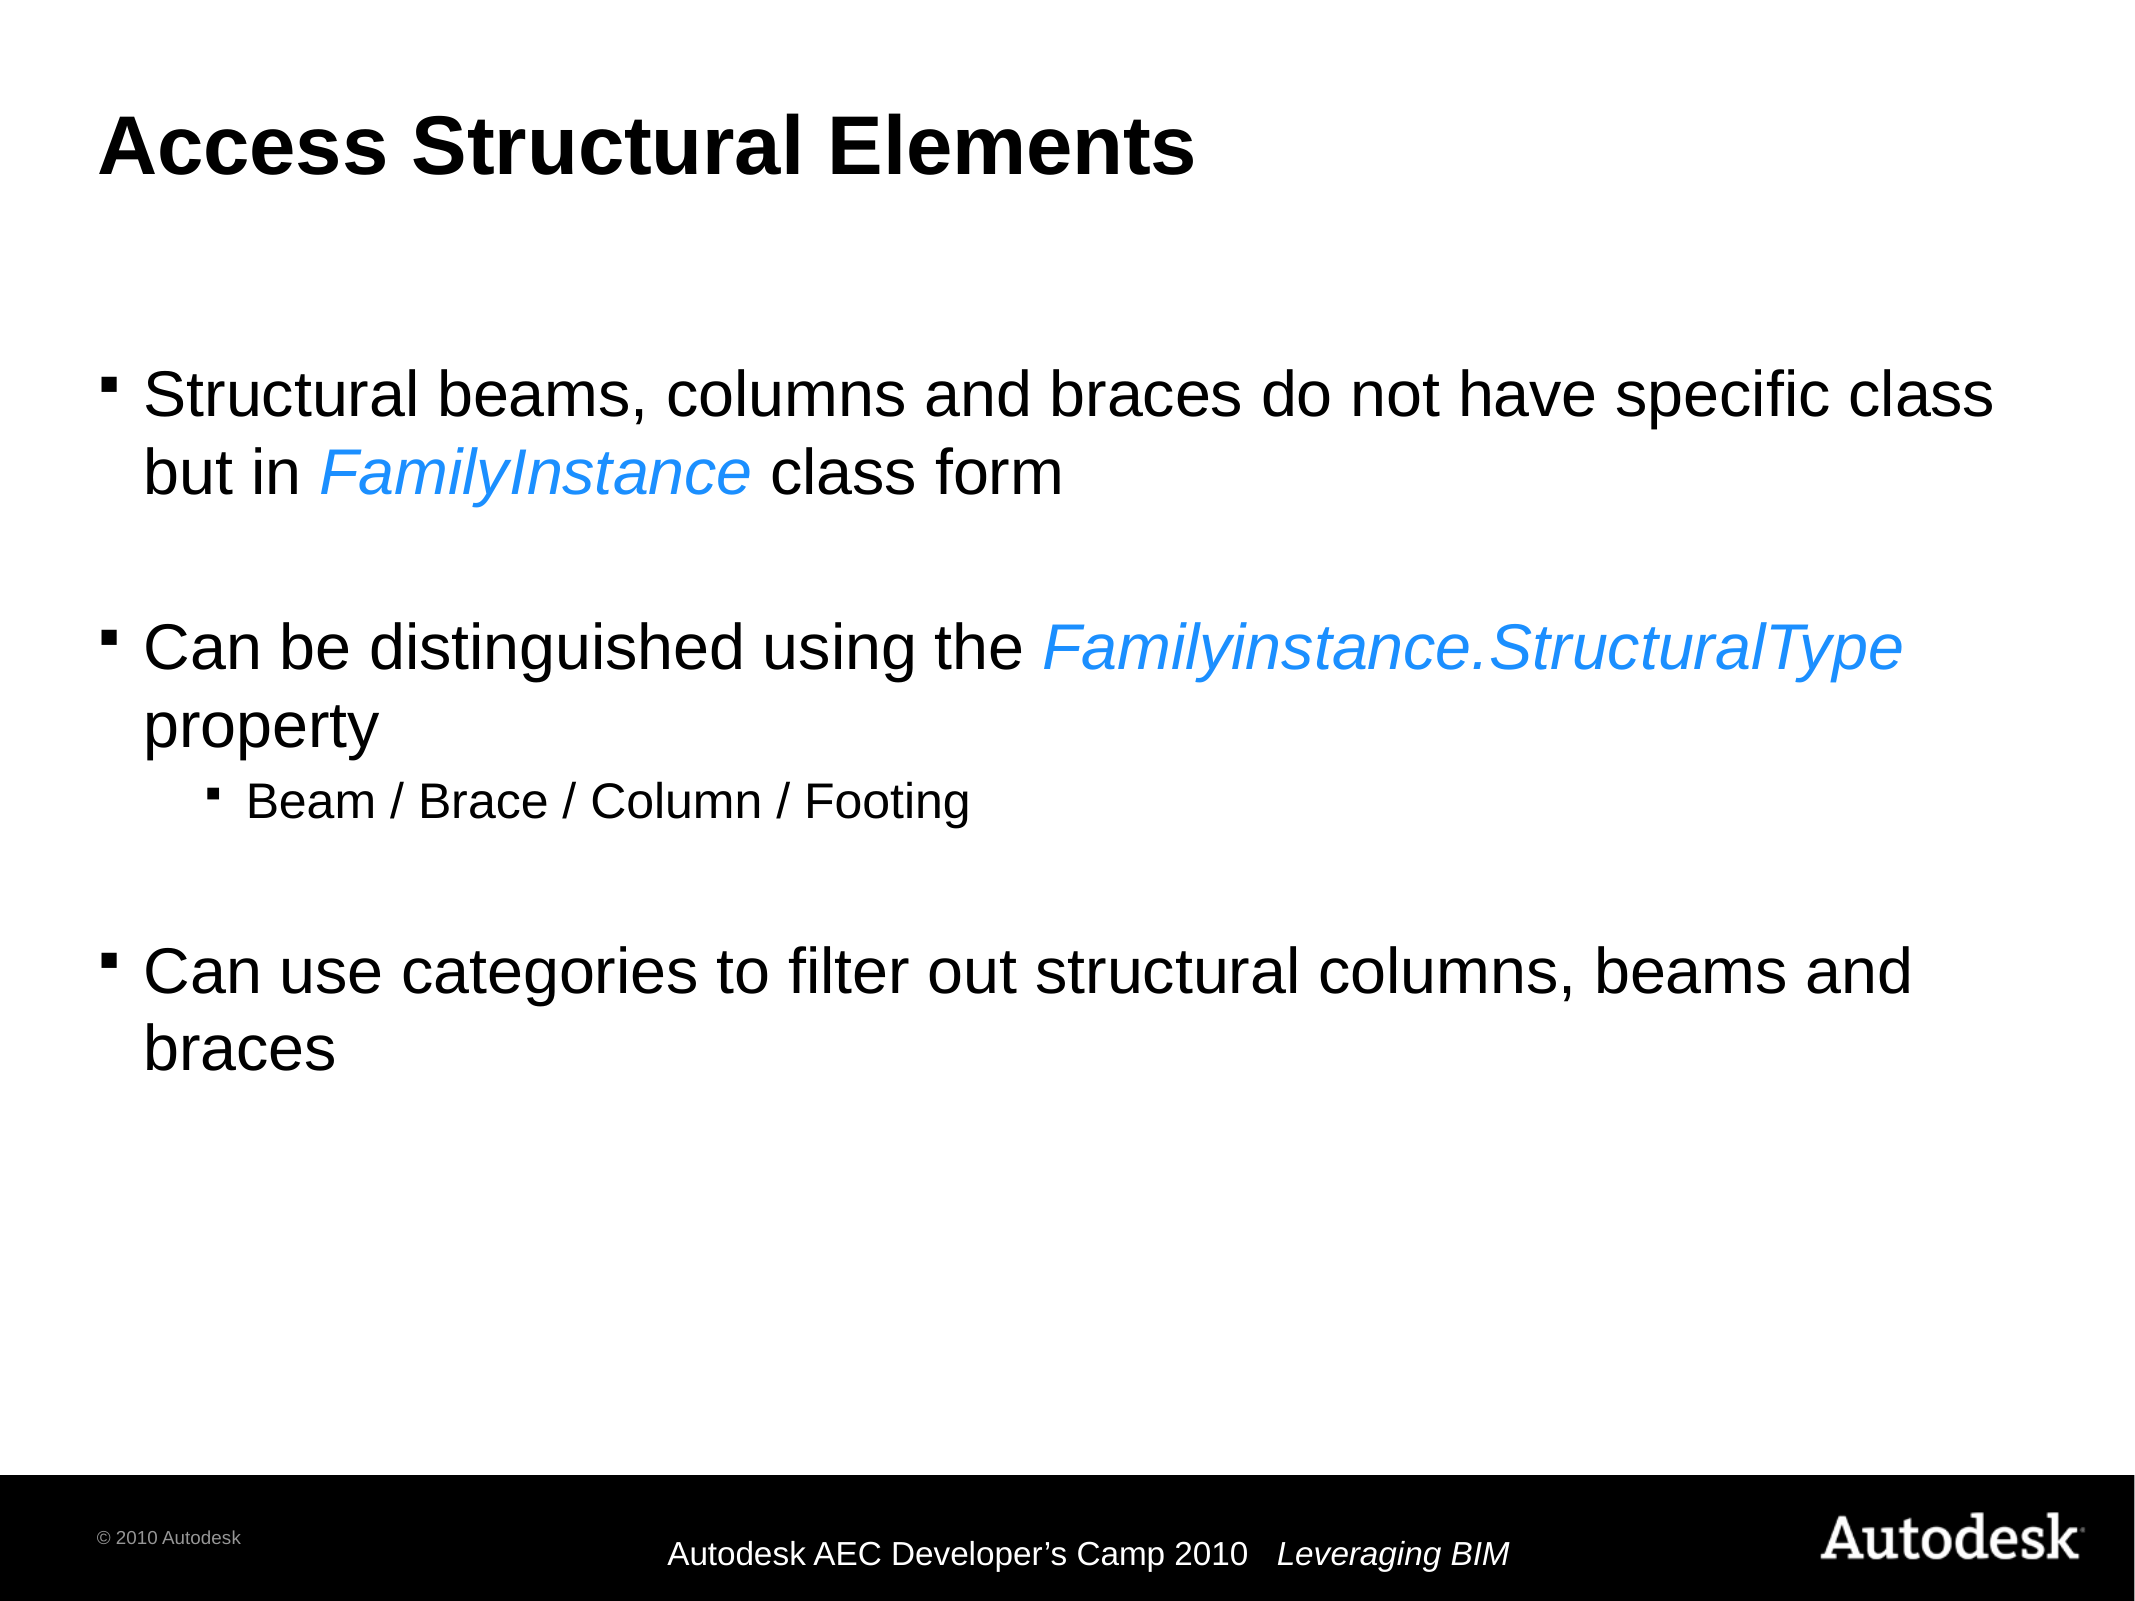

# Access Structural Elements
Structural beams, columns and braces do not have specific class but in FamilyInstance class form

Can be distinguished using the Familyinstance.StructuralType property
Beam / Brace / Column / Footing

Can use categories to filter out structural columns, beams and braces